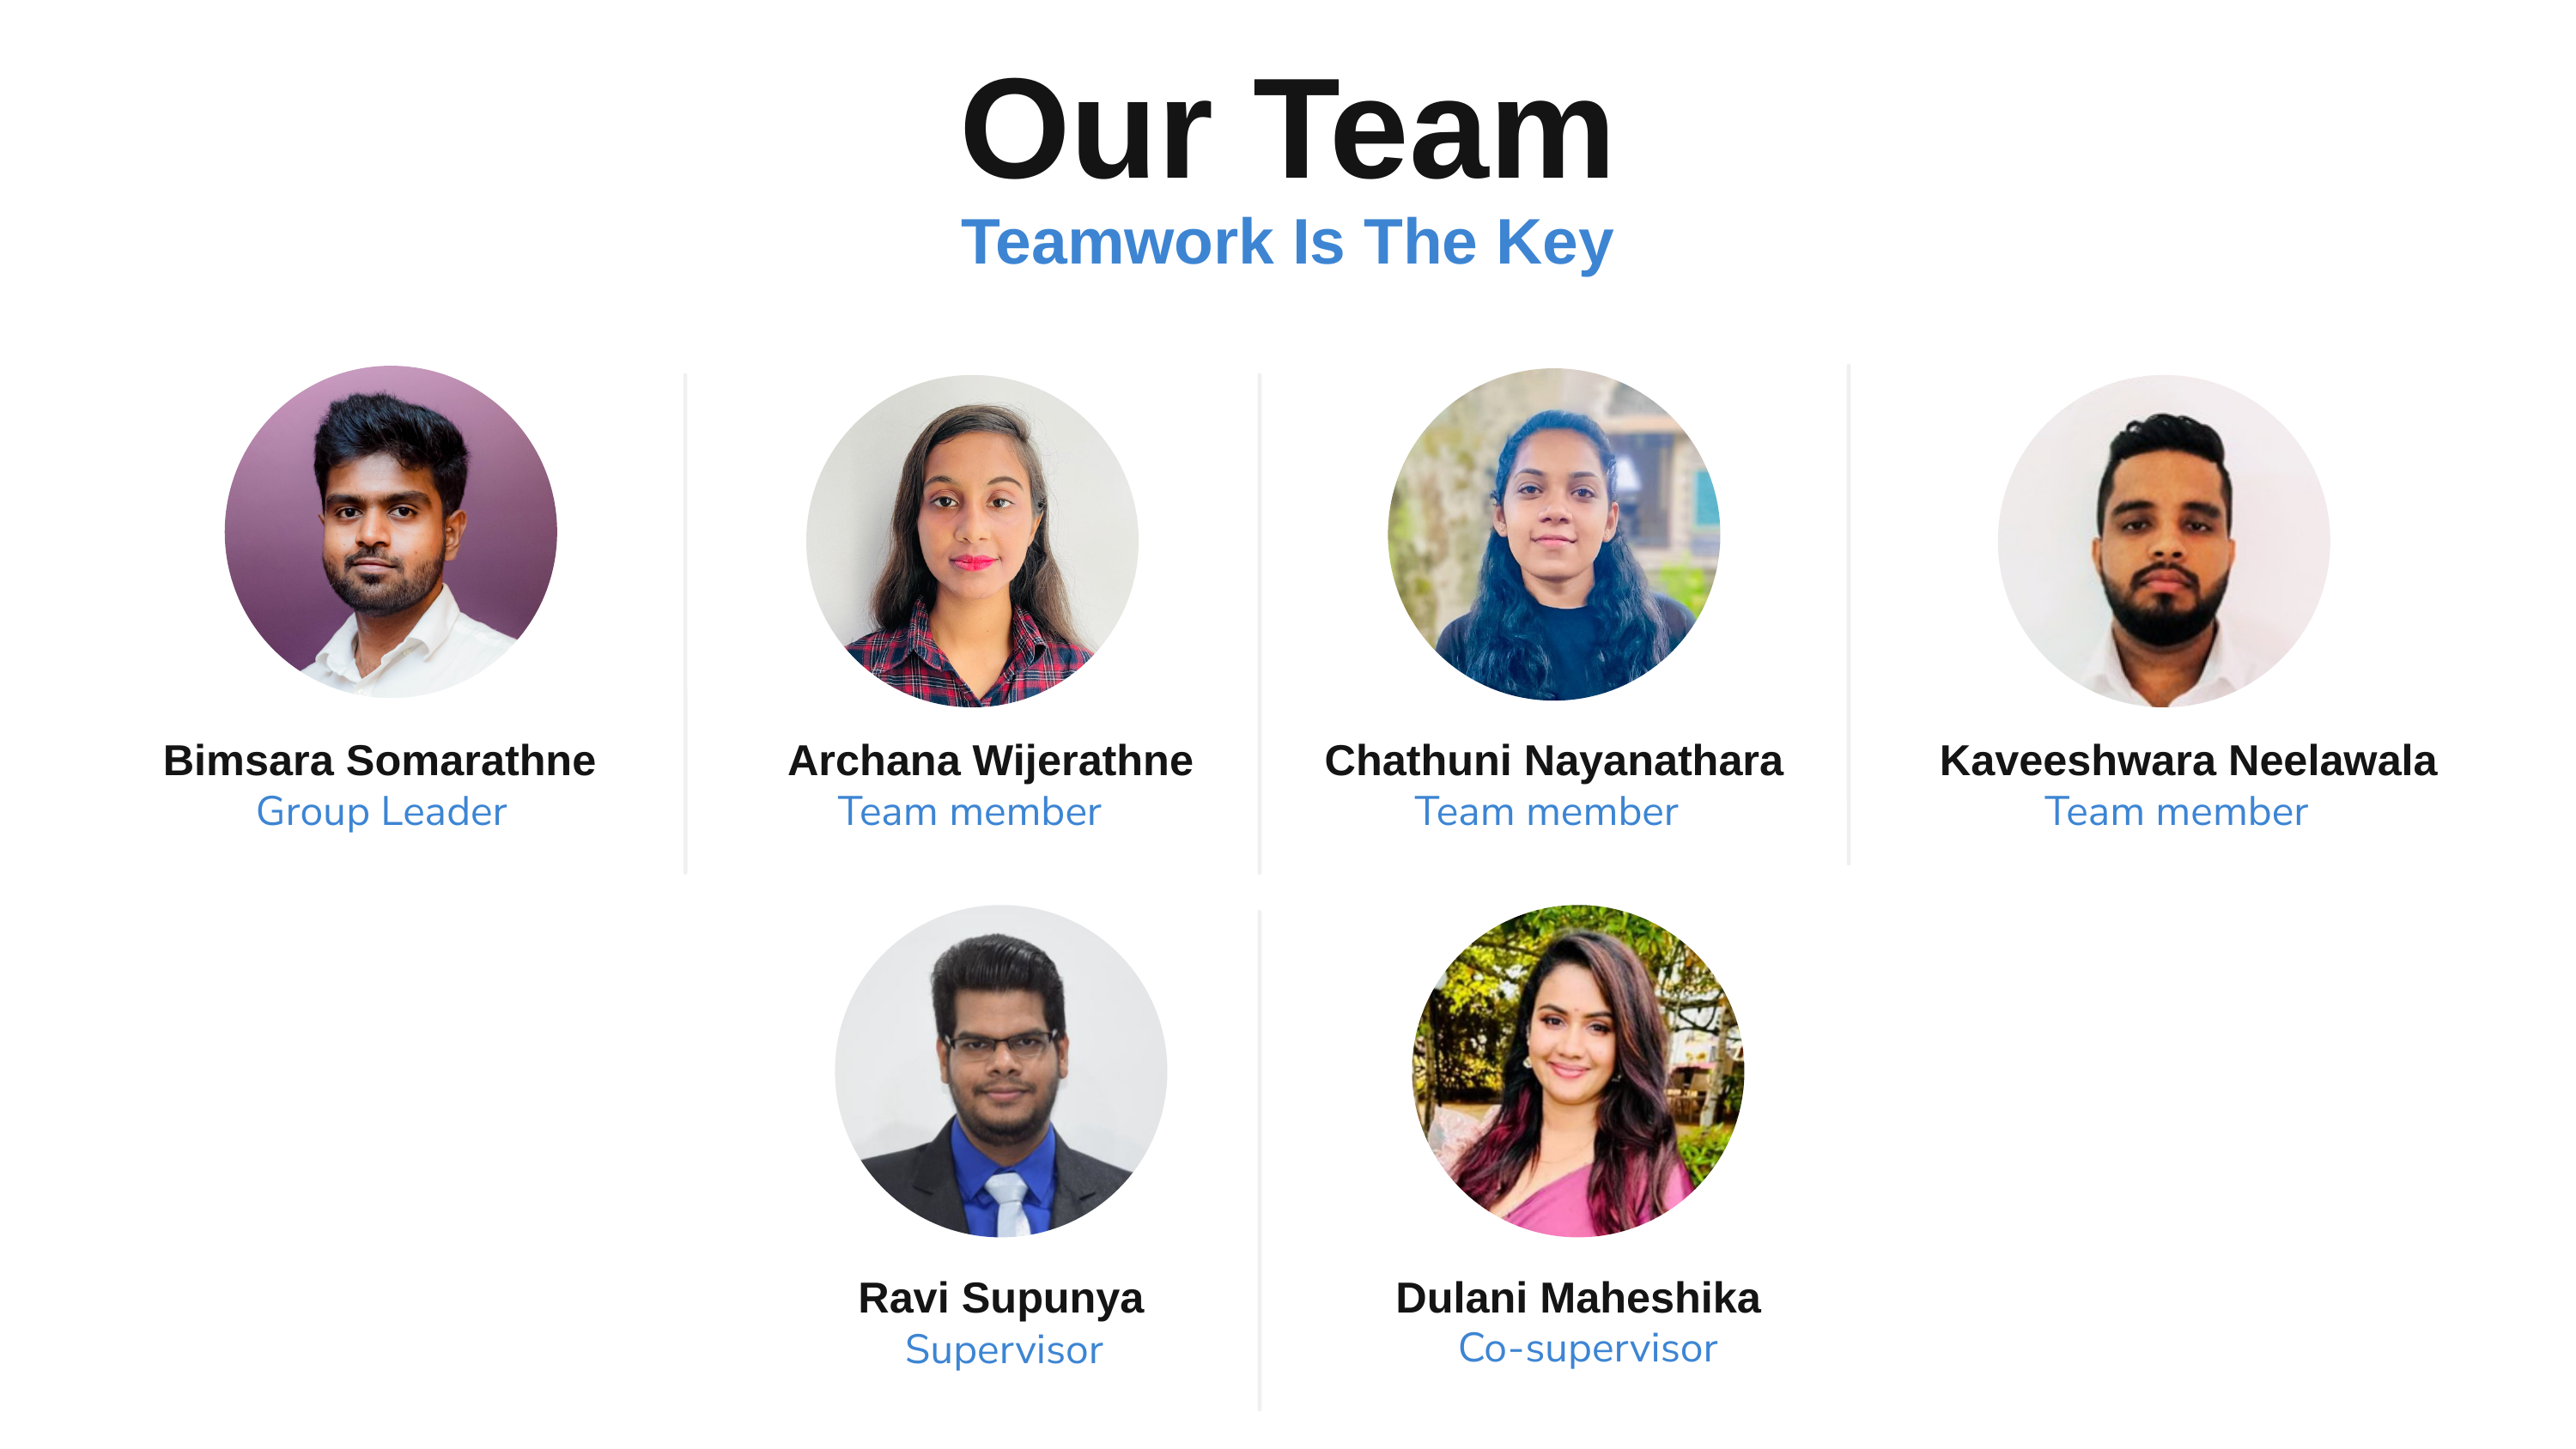

Our Team
Teamwork Is The Key

Bimsara Somarathne
Archana Wijerathne
Chathuni Nayanathara
Kaveeshwara Neelawala
Group Leader
Team member
Team member
Team member

Ravi Supunya
Dulani Maheshika
Co-supervisor
Supervisor